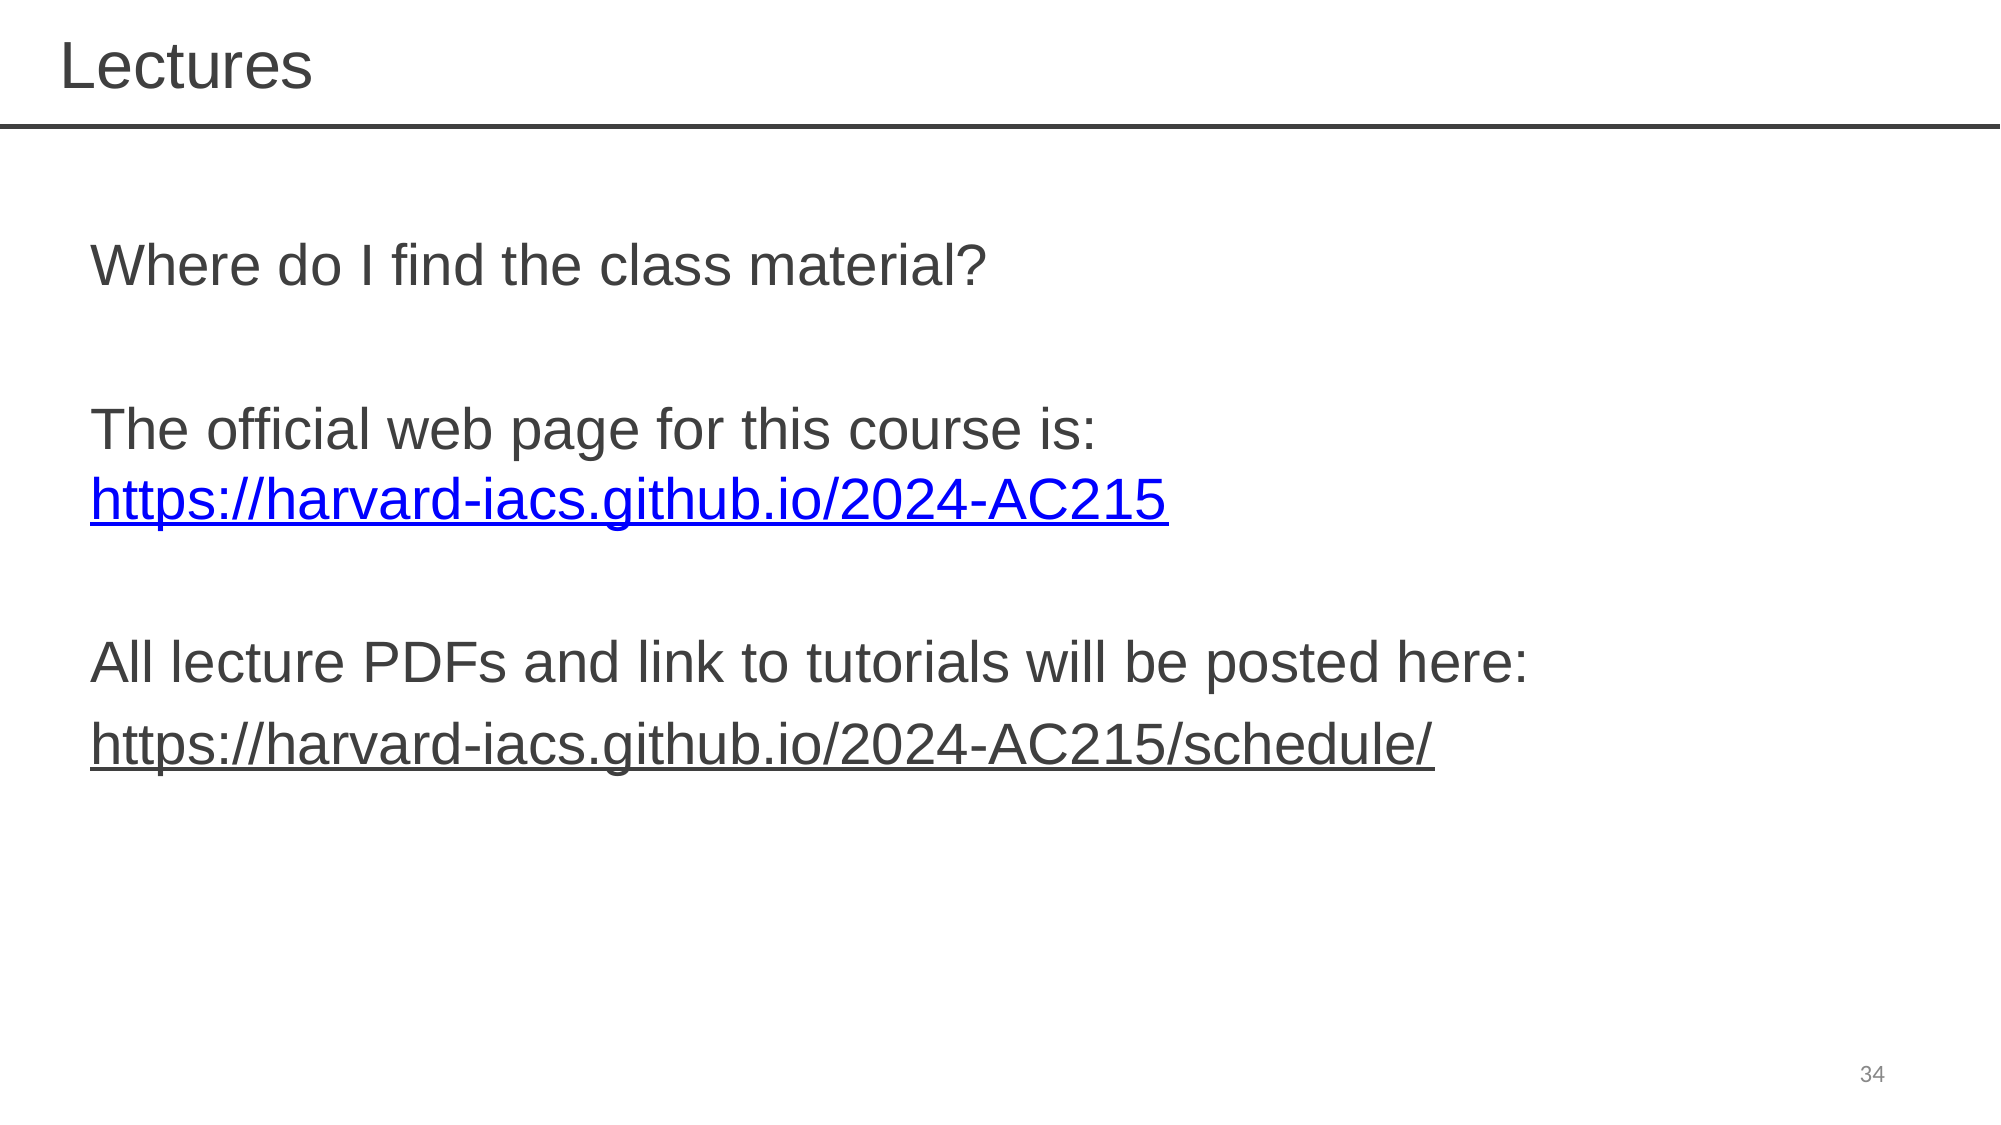

# Lectures
Where do I find the class material?

The official web page for this course is:
https://harvard-iacs.github.io/2024-AC215

All lecture PDFs and link to tutorials will be posted here:
https://harvard-iacs.github.io/2024-AC215/schedule/
34